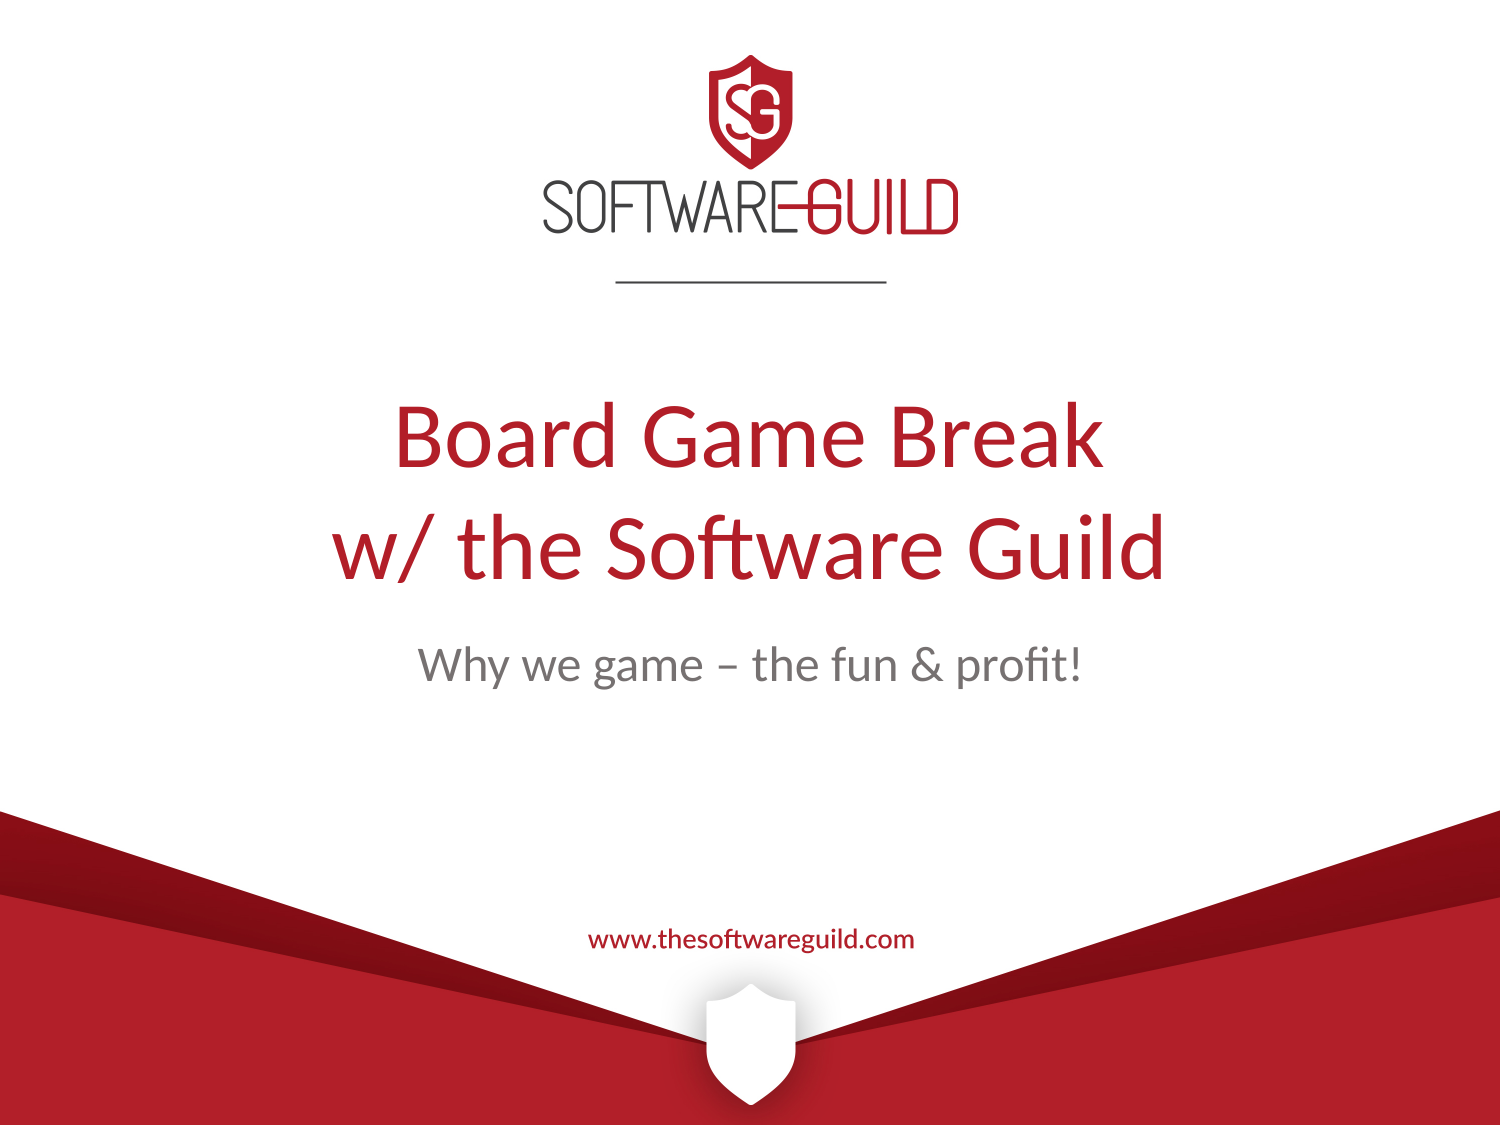

# Board Game Break w/ the Software Guild
Why we game – the fun & profit!